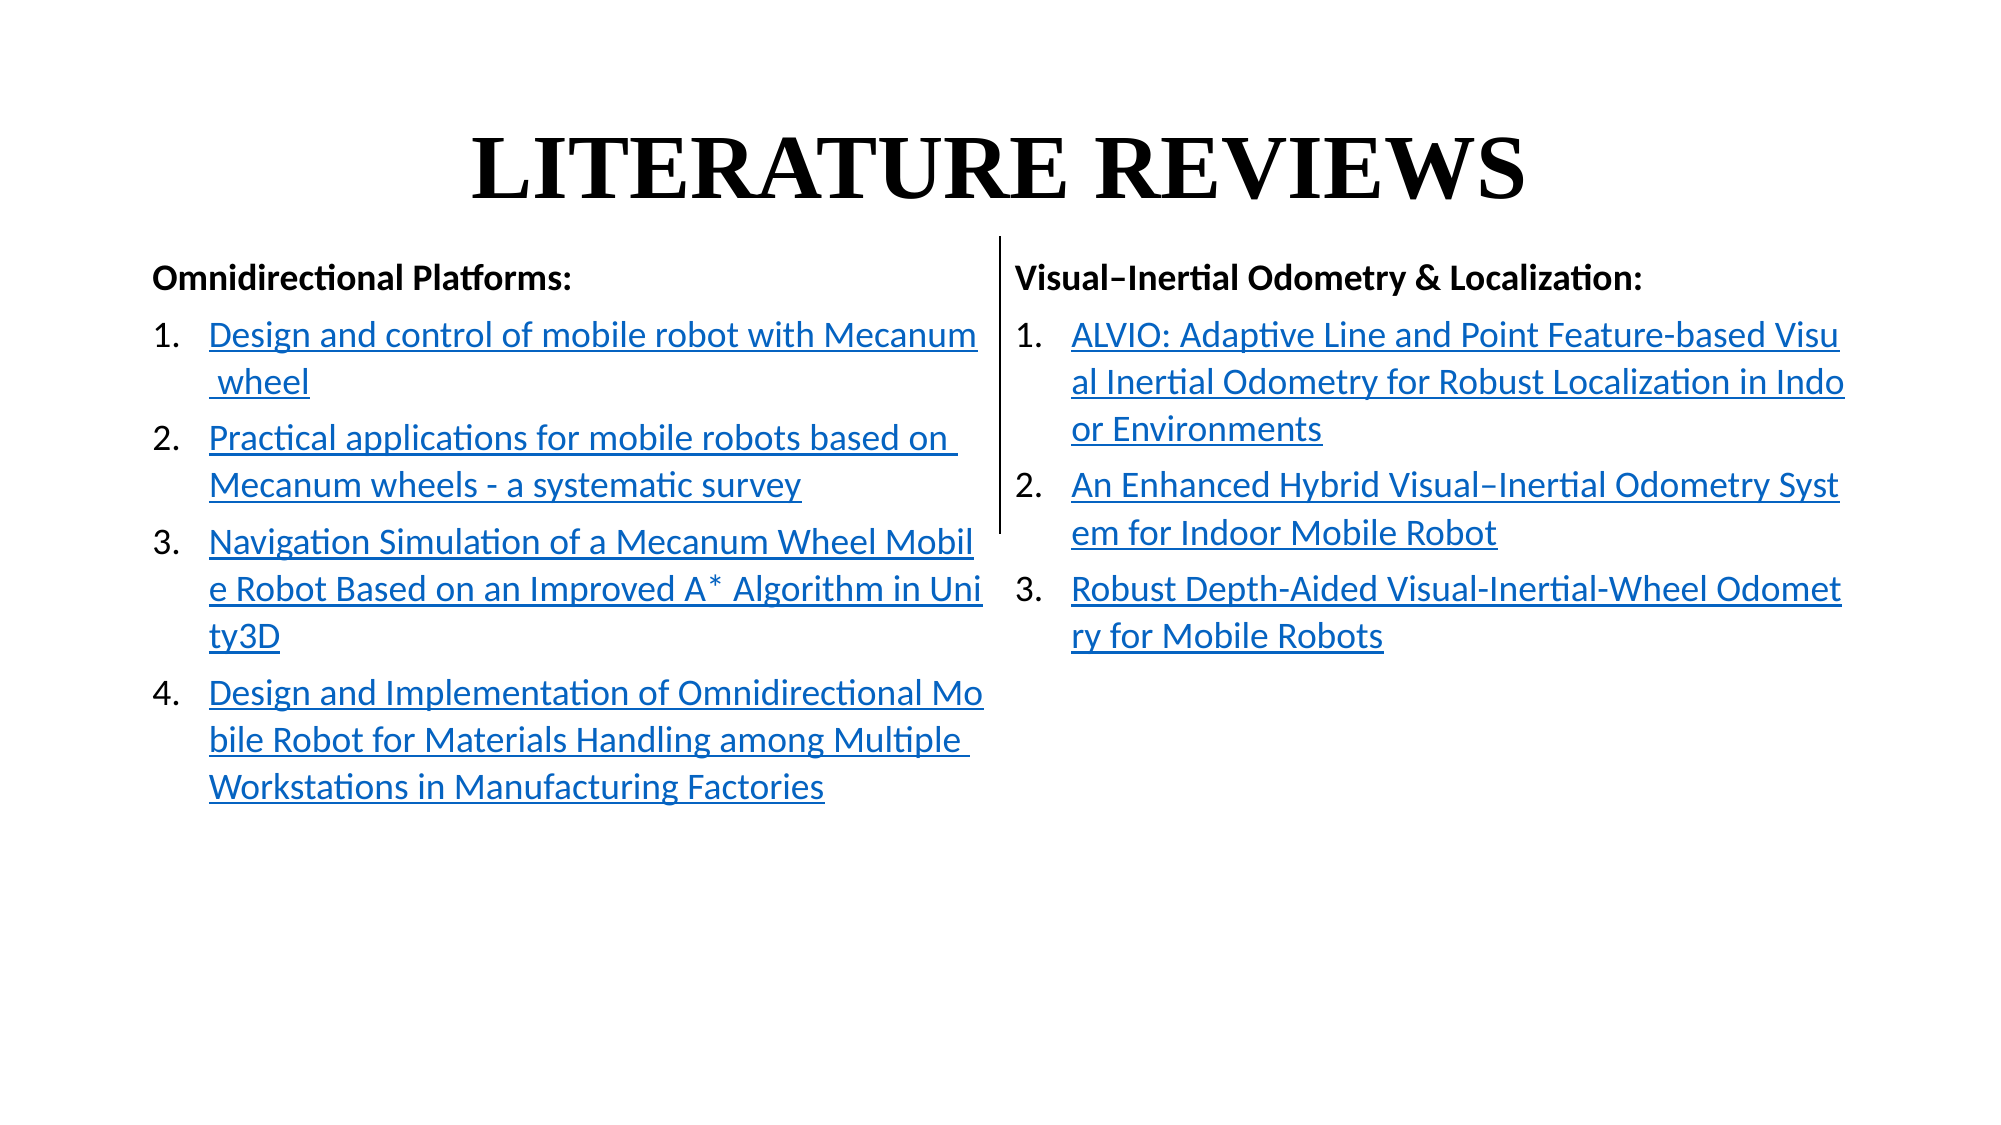

# LITERATURE REVIEWS
| Omnidirectional Platforms: Design and control of mobile robot with Mecanum wheel Practical applications for mobile robots based on Mecanum wheels - a systematic survey Navigation Simulation of a Mecanum Wheel Mobile Robot Based on an Improved A\* Algorithm in Unity3D Design and Implementation of Omnidirectional Mobile Robot for Materials Handling among Multiple Workstations in Manufacturing Factories | Visual–Inertial Odometry & Localization: ALVIO: Adaptive Line and Point Feature-based Visual Inertial Odometry for Robust Localization in Indoor Environments An Enhanced Hybrid Visual–Inertial Odometry System for Indoor Mobile Robot Robust Depth-Aided Visual-Inertial-Wheel Odometry for Mobile Robots |
| --- | --- |